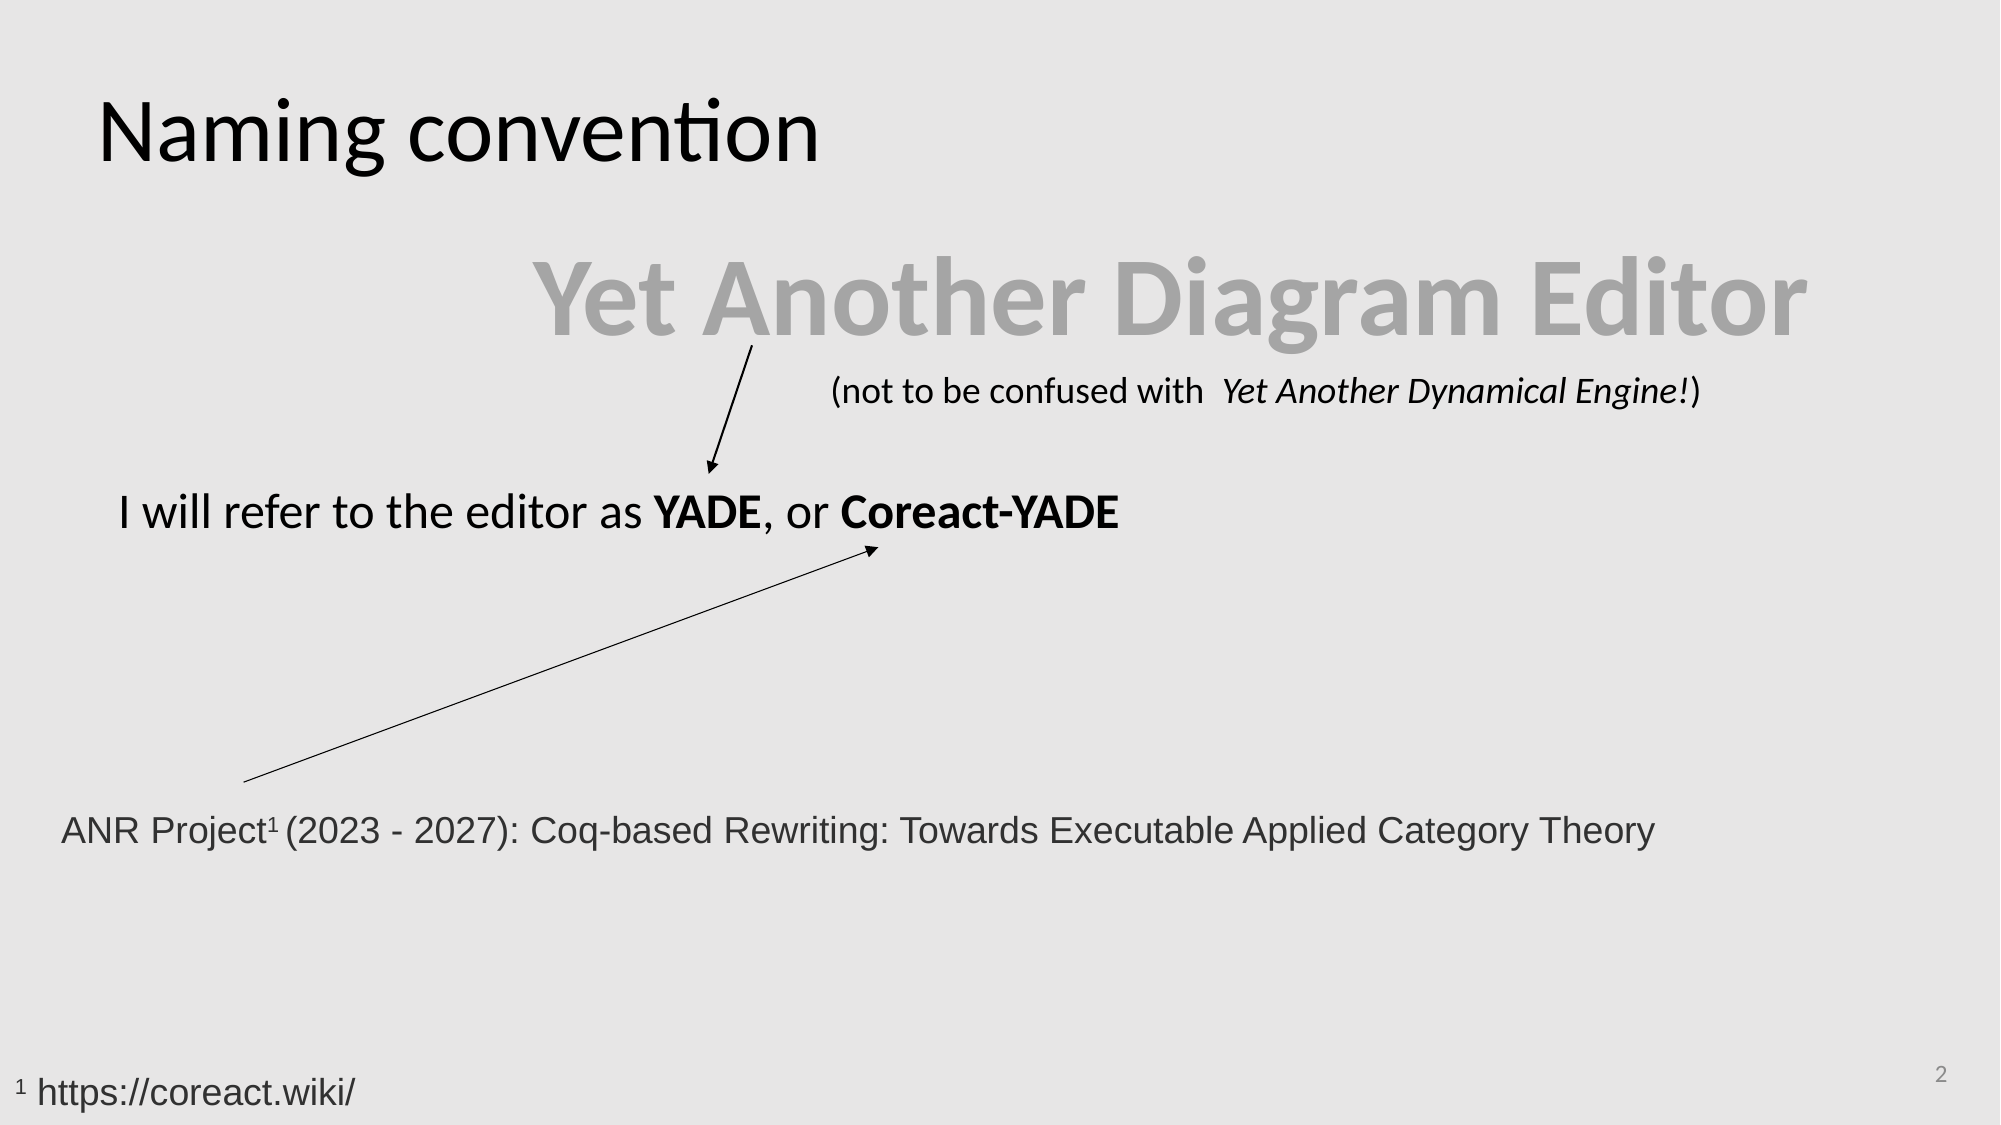

# Naming convention
Yet Another Diagram Editor
(not to be confused with  Yet Another Dynamical Engine!)
I will refer to the editor as YADE, or Coreact-YADE
ANR Project1 (2023 - 2027): Coq-based Rewriting: Towards Executable Applied Category Theory
2
1 https://coreact.wiki/